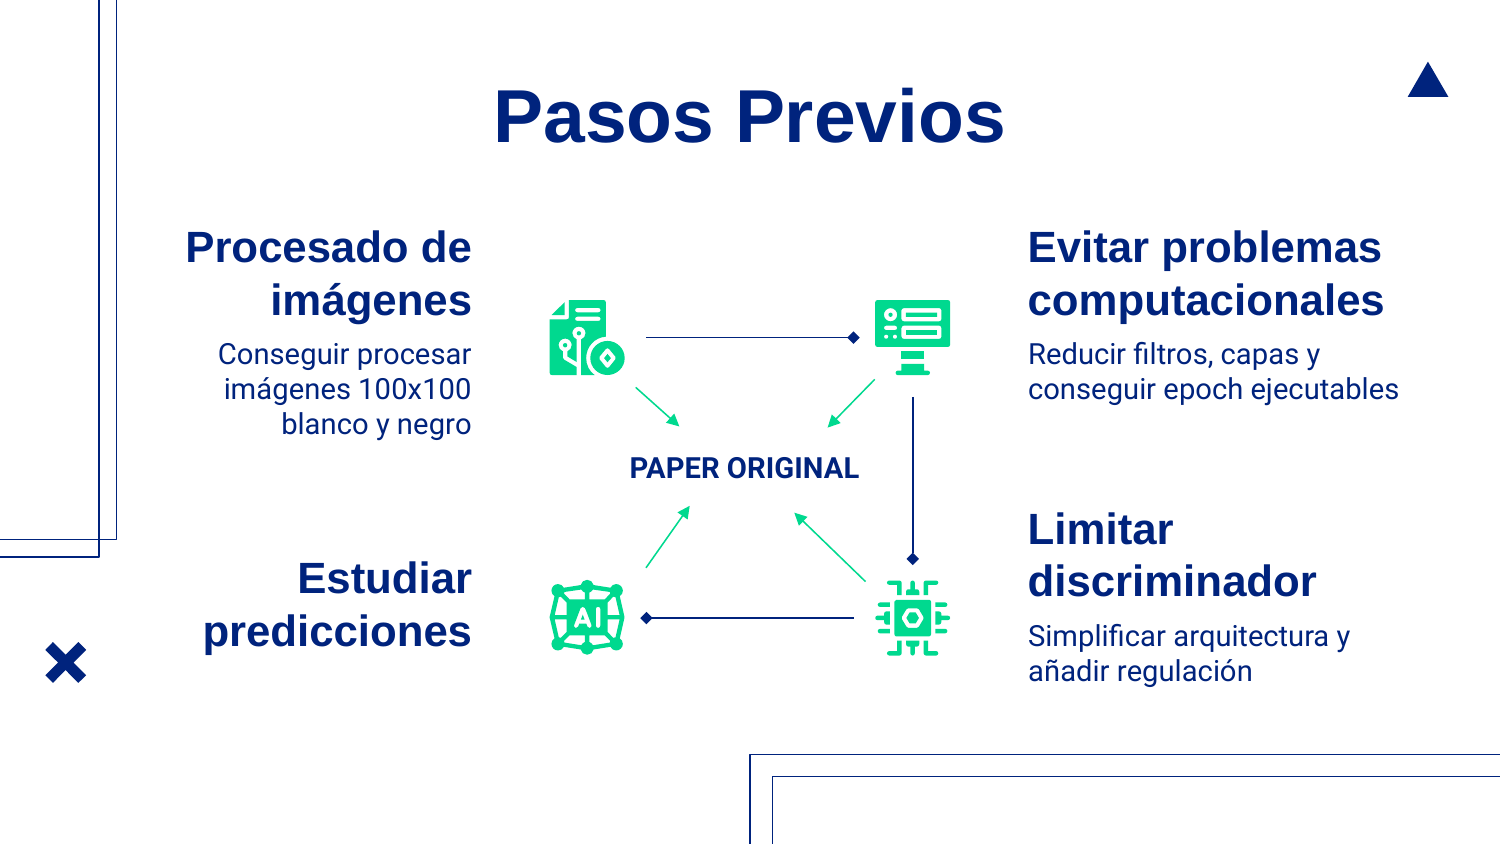

# Pasos Previos
Procesado de imágenes
Evitar problemas computacionales

Reducir filtros, capas y conseguir epoch ejecutables
Conseguir procesar imágenes 100x100 blanco y negro
PAPER ORIGINAL
Estudiar predicciones
Limitar discriminador

Simplificar arquitectura y añadir regulación